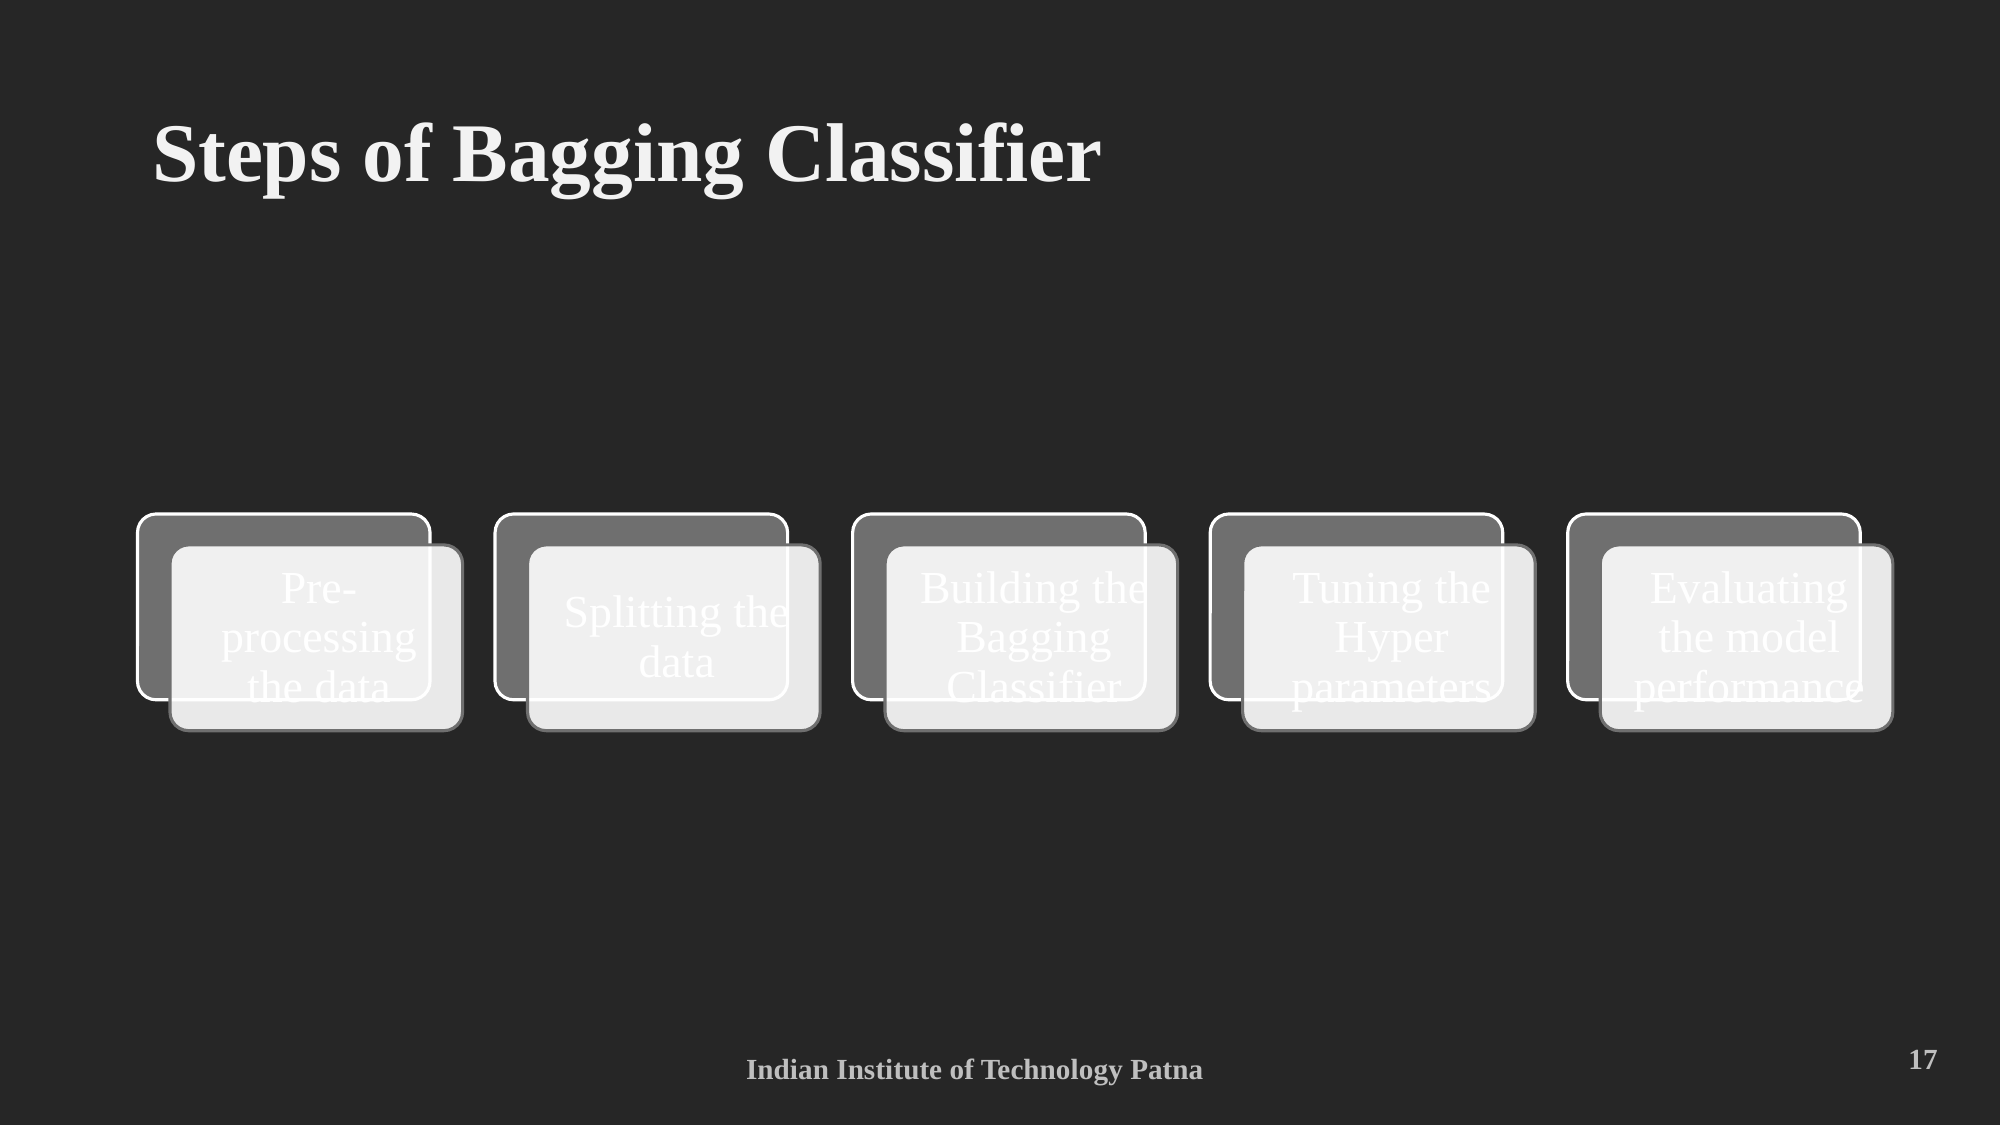

Steps of Bagging Classifier
Pre-processing the data
Splitting the data
Building the Bagging Classifier
Tuning the Hyper parameters
Evaluating the model performance

17
Indian Institute of Technology Patna